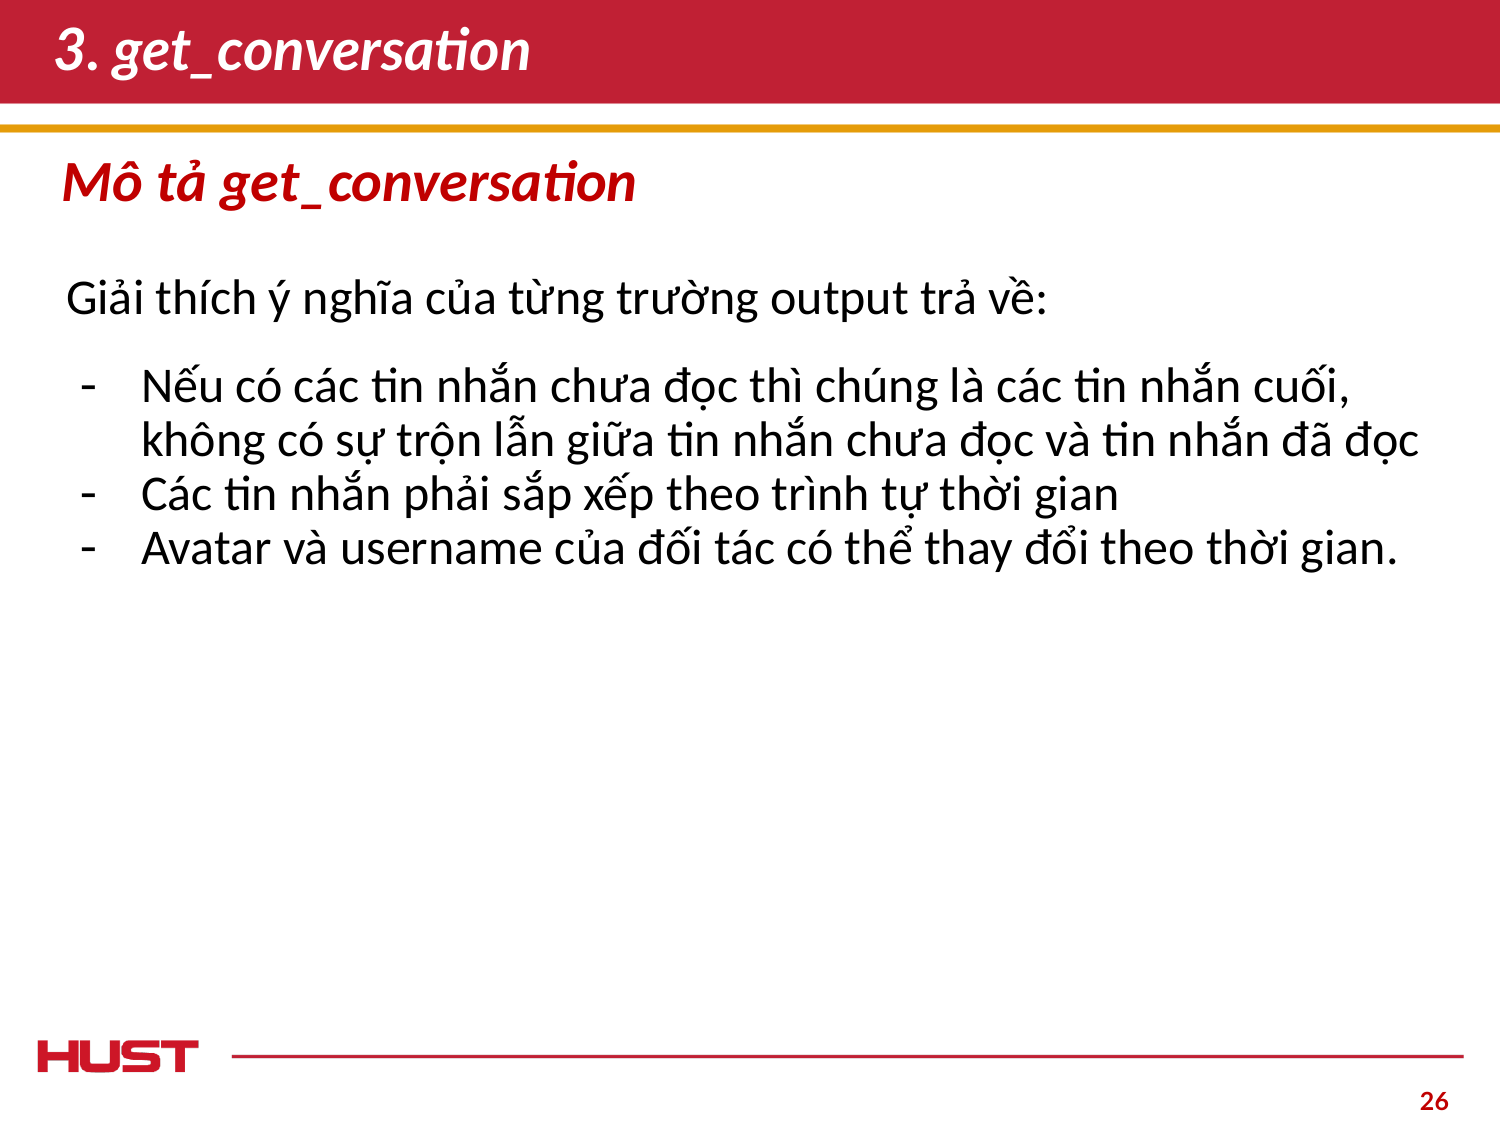

# 3. get_conversation
Mô tả get_conversation

Giải thích ý nghĩa của từng trường output trả về:
Nếu có các tin nhắn chưa đọc thì chúng là các tin nhắn cuối, không có sự trộn lẫn giữa tin nhắn chưa đọc và tin nhắn đã đọc
Các tin nhắn phải sắp xếp theo trình tự thời gian
Avatar và username của đối tác có thể thay đổi theo thời gian.
26